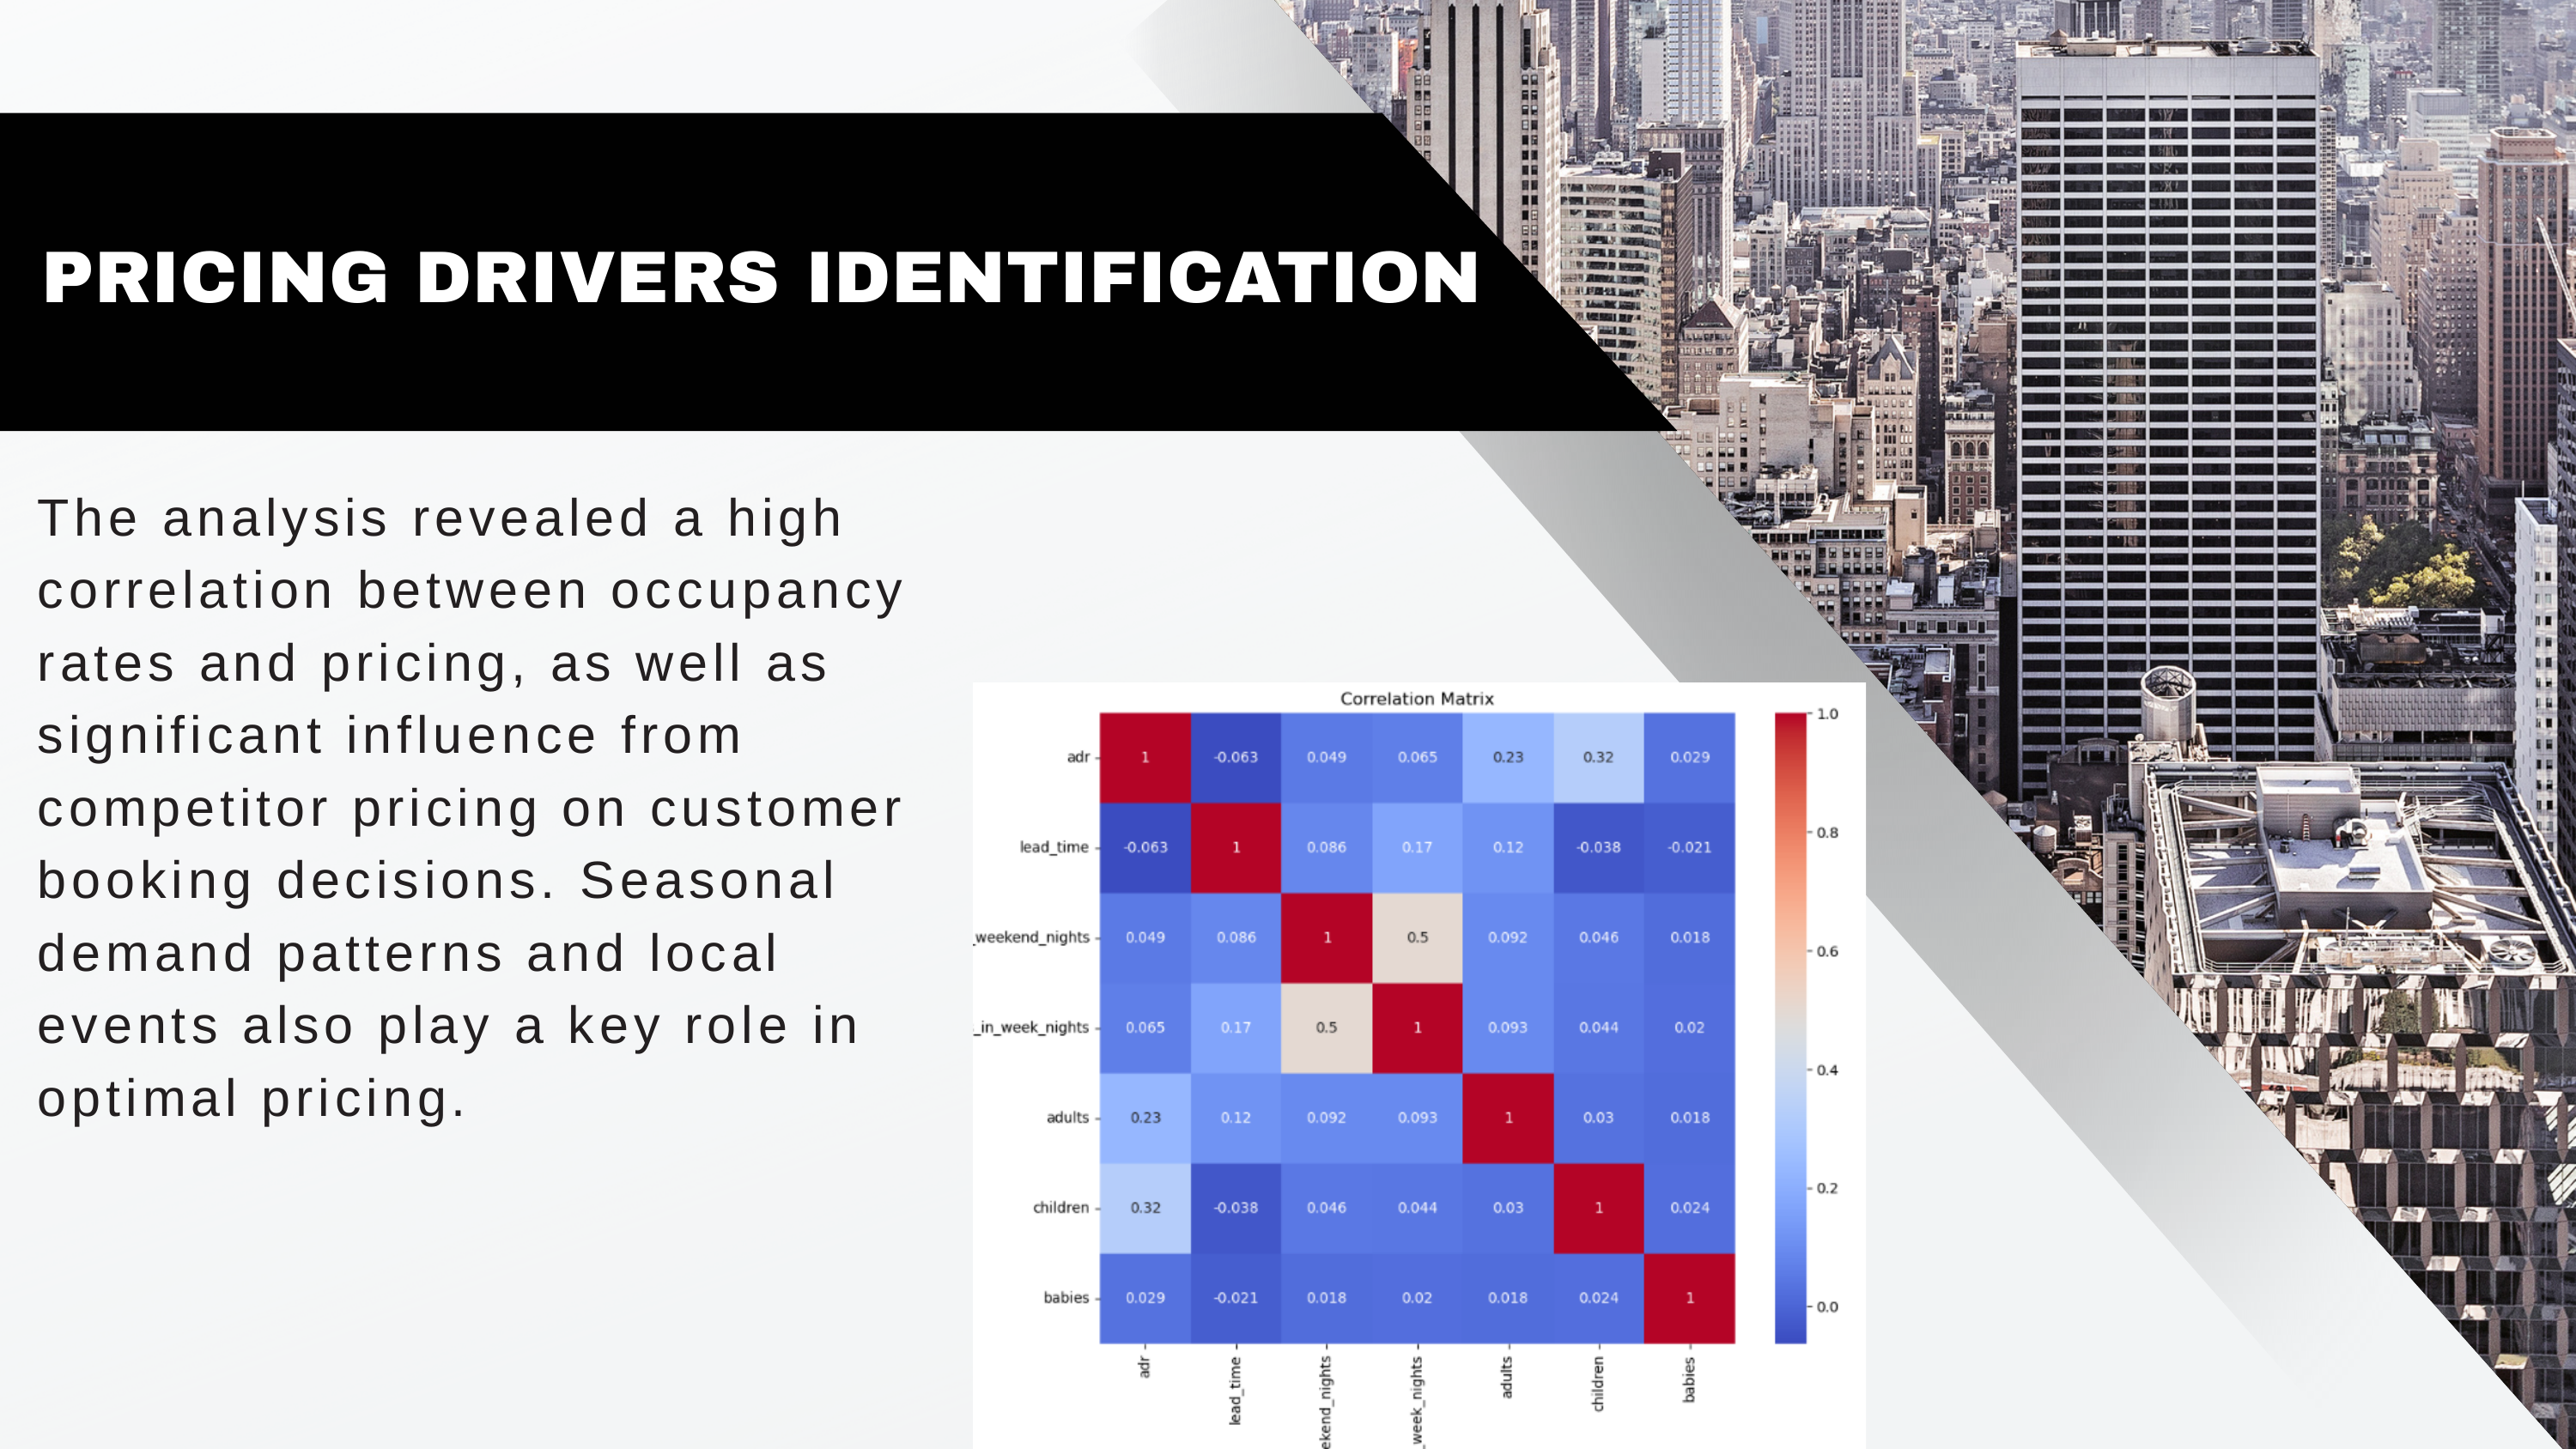

PRICING DRIVERS IDENTIFICATION
The analysis revealed a high correlation between occupancy rates and pricing, as well as significant influence from competitor pricing on customer booking decisions. Seasonal demand patterns and local events also play a key role in optimal pricing.